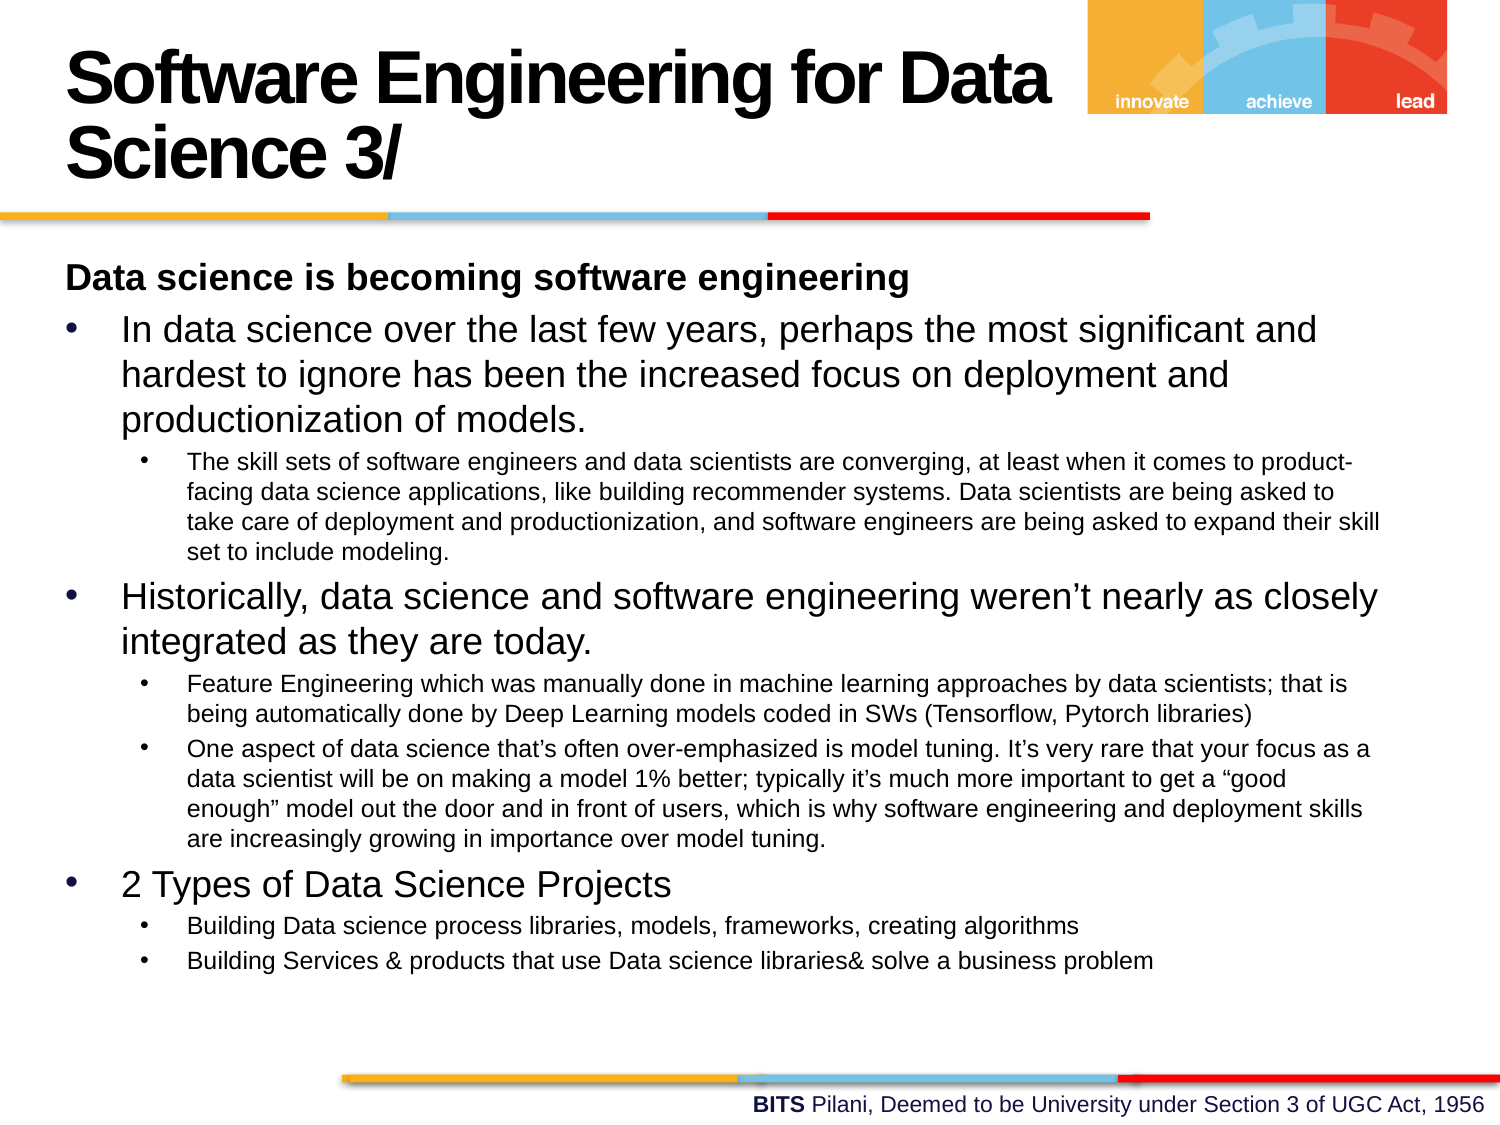

Software Engineering for Data Science 3/
Data science is becoming software engineering
In data science over the last few years, perhaps the most significant and hardest to ignore has been the increased focus on deployment and productionization of models.
The skill sets of software engineers and data scientists are converging, at least when it comes to product-facing data science applications, like building recommender systems. Data scientists are being asked to take care of deployment and productionization, and software engineers are being asked to expand their skill set to include modeling.
Historically, data science and software engineering weren’t nearly as closely integrated as they are today.
Feature Engineering which was manually done in machine learning approaches by data scientists; that is being automatically done by Deep Learning models coded in SWs (Tensorflow, Pytorch libraries)
One aspect of data science that’s often over-emphasized is model tuning. It’s very rare that your focus as a data scientist will be on making a model 1% better; typically it’s much more important to get a “good enough” model out the door and in front of users, which is why software engineering and deployment skills are increasingly growing in importance over model tuning.
2 Types of Data Science Projects
Building Data science process libraries, models, frameworks, creating algorithms
Building Services & products that use Data science libraries& solve a business problem